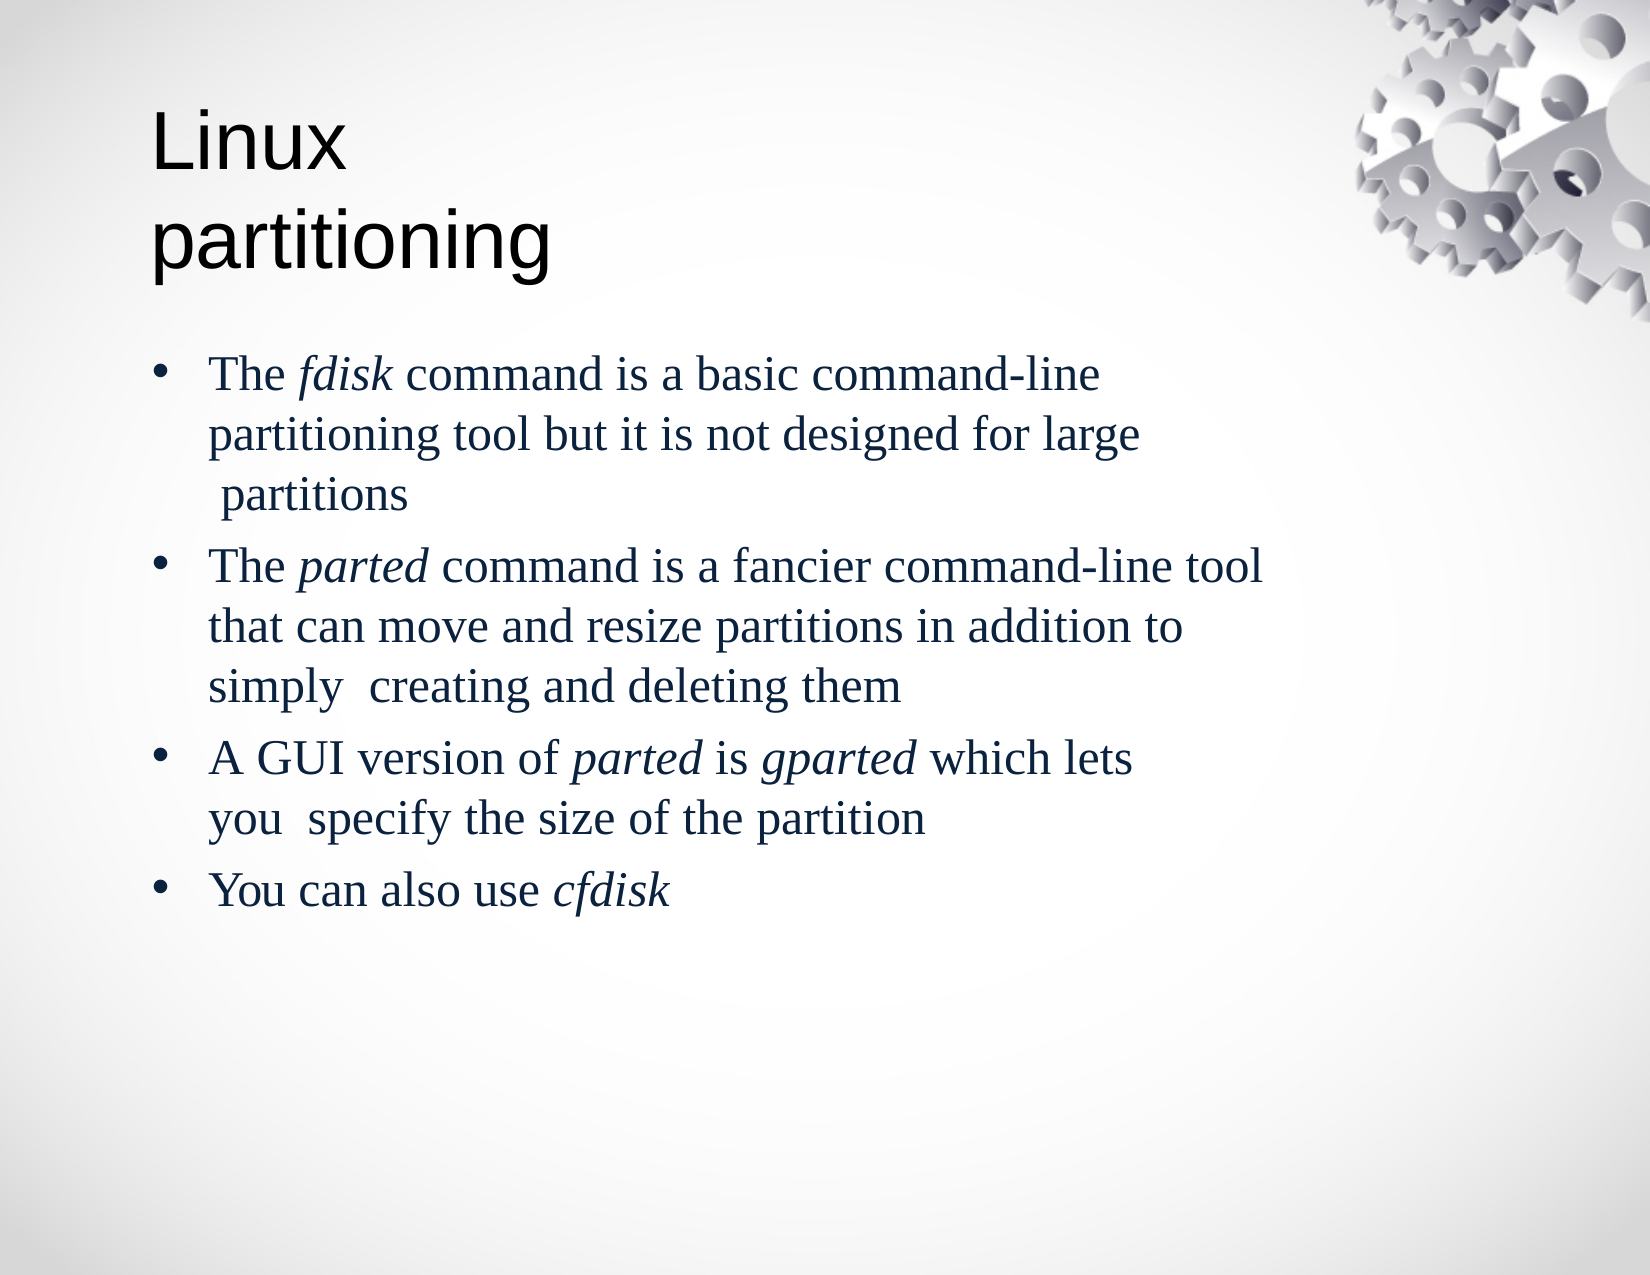

# Linux partitioning
The fdisk command is a basic command-line  partitioning tool but it is not designed for large  partitions
The parted command is a fancier command-line tool  that can move and resize partitions in addition to simply  creating and deleting them
A GUI version of parted is gparted which lets you  specify the size of the partition
You can also use cfdisk